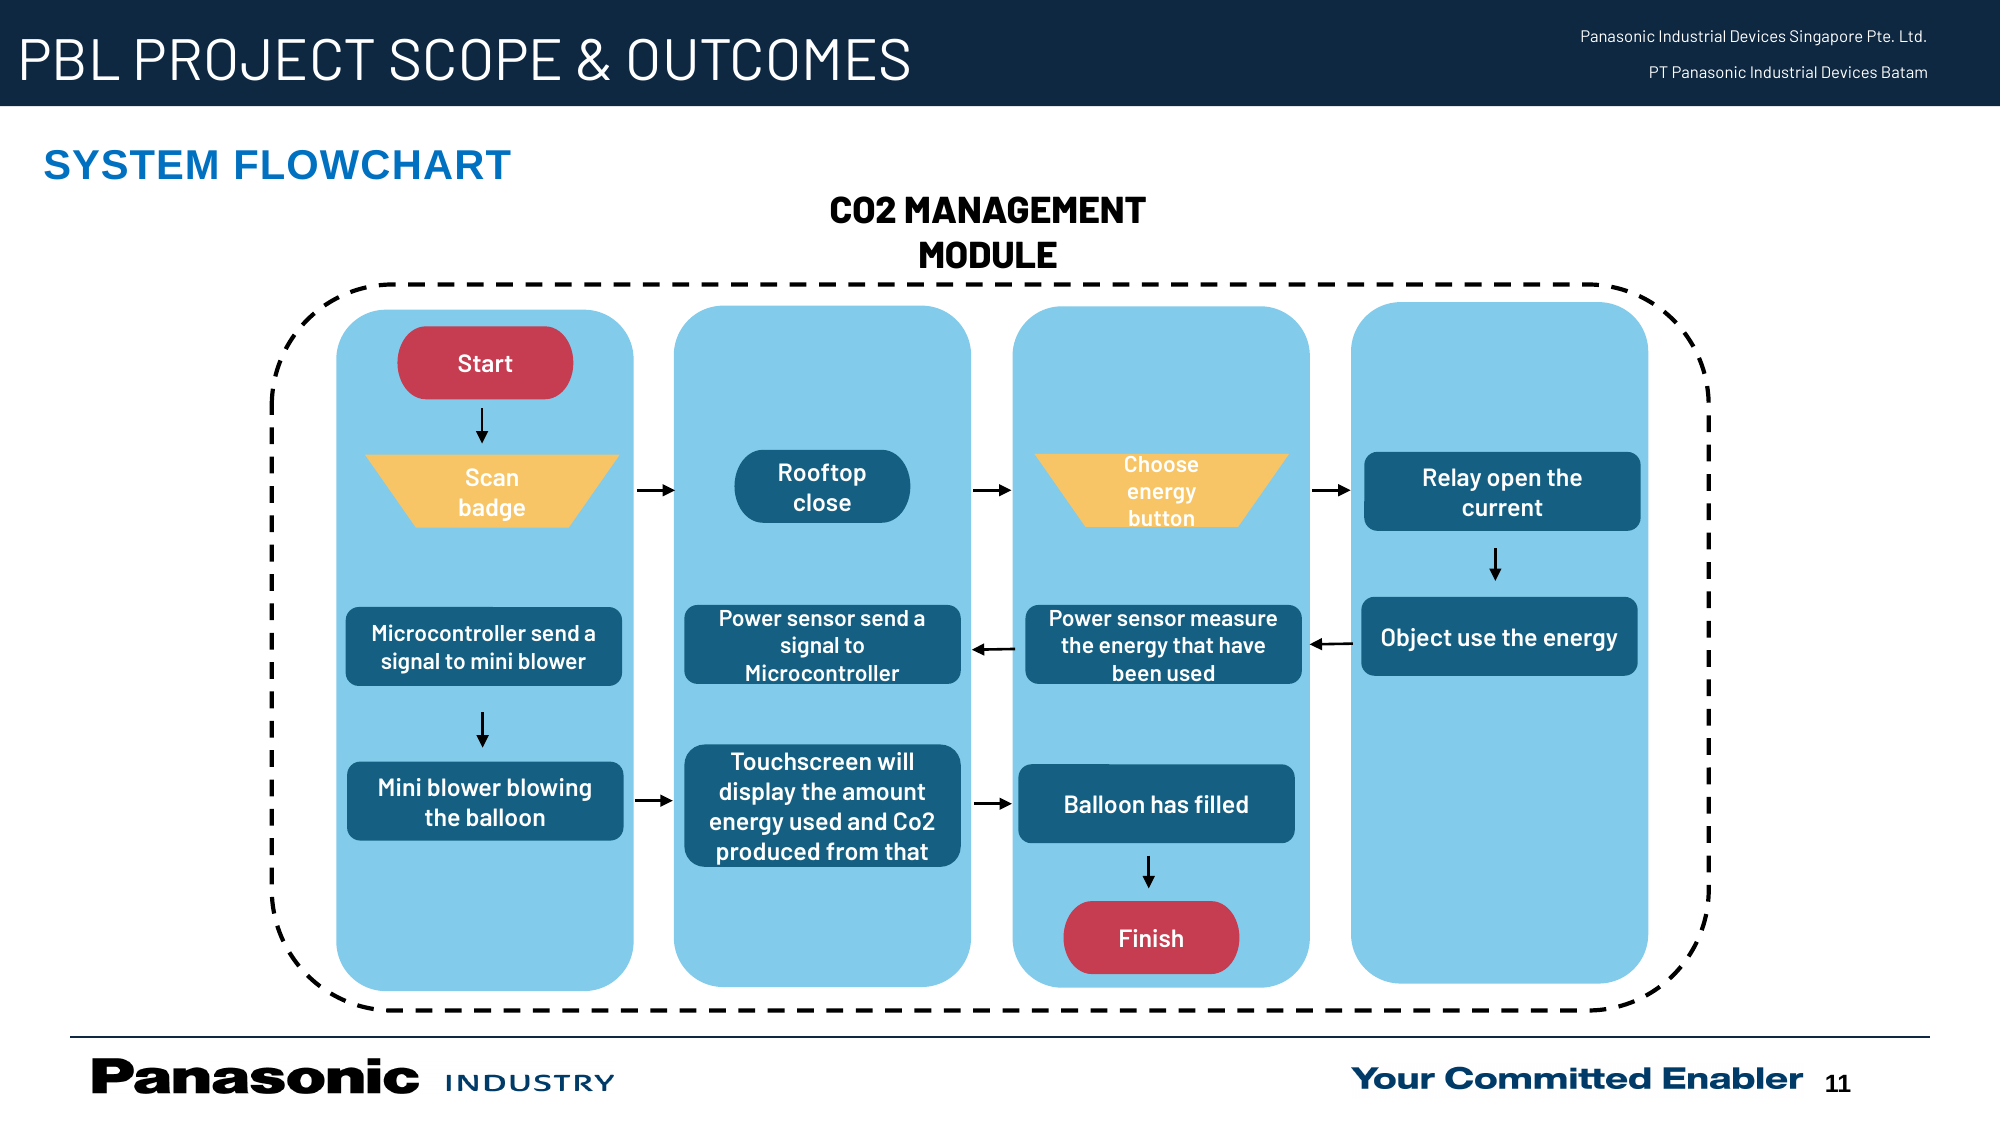

# PBL PROJECT SCOPE & OUTCOMES
Panasonic Industrial Devices Singapore Pte. Ltd.
PT Panasonic Industrial Devices Batam
SYSTEM FLOWCHART
CO2 MANAGEMENT MODULE

Start
Rooftop close
Relay open the current
Choose energy button
Scan badge
Object use the energy
Power sensor measure the energy that have been used
Power sensor send a signal to Microcontroller
Microcontroller send a signal to mini blower
Touchscreen will display the amount energy used and Co2 produced from that
Mini blower blowing the balloon
Balloon has filled
Finish
11